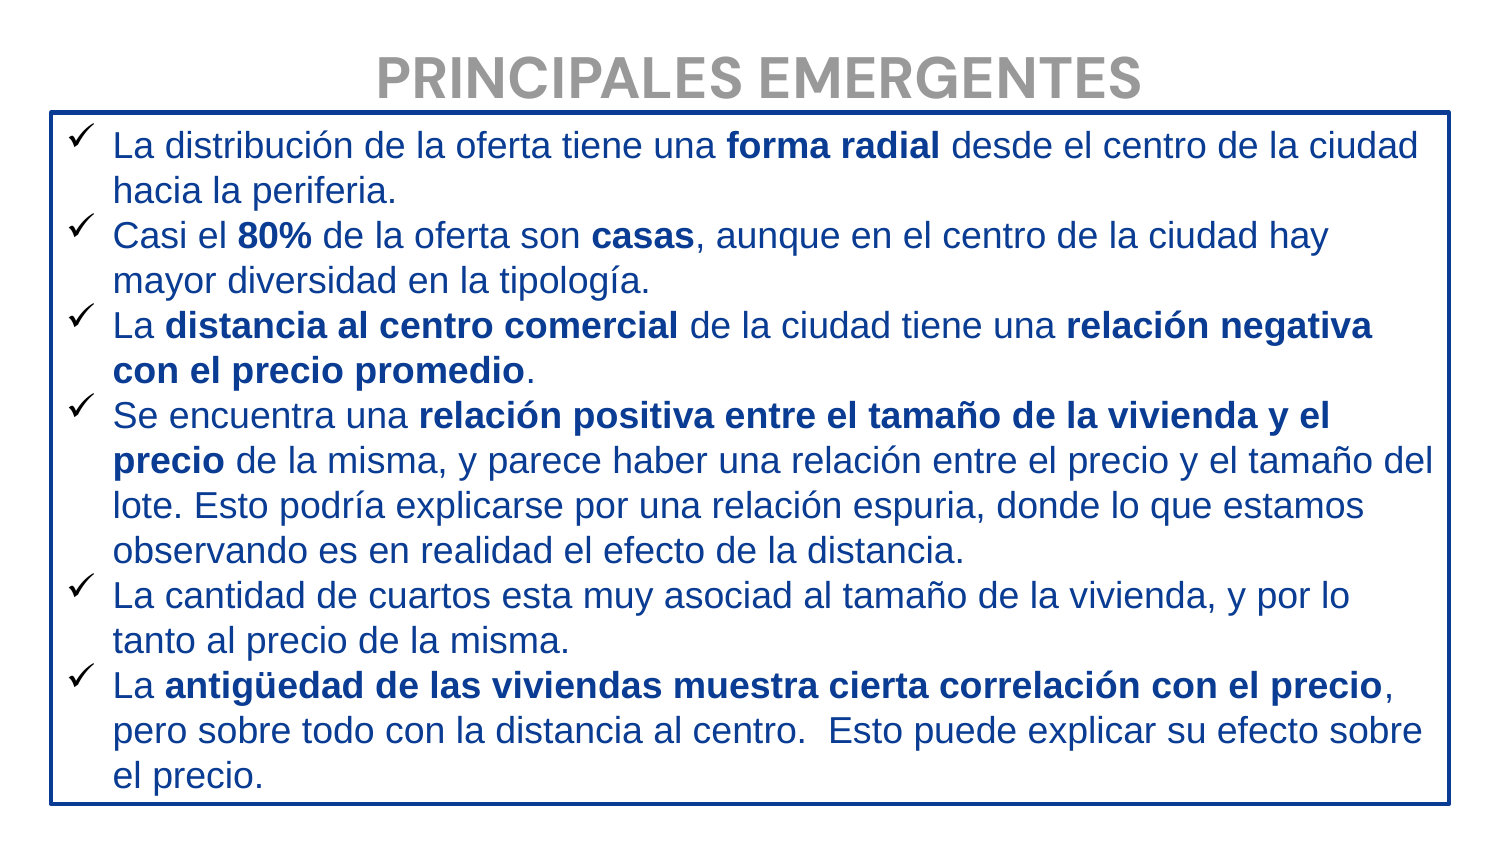

PRINCIPALES EMERGENTES
La distribución de la oferta tiene una forma radial desde el centro de la ciudad hacia la periferia.
Casi el 80% de la oferta son casas, aunque en el centro de la ciudad hay mayor diversidad en la tipología.
La distancia al centro comercial de la ciudad tiene una relación negativa con el precio promedio.
Se encuentra una relación positiva entre el tamaño de la vivienda y el precio de la misma, y parece haber una relación entre el precio y el tamaño del lote. Esto podría explicarse por una relación espuria, donde lo que estamos observando es en realidad el efecto de la distancia.
La cantidad de cuartos esta muy asociad al tamaño de la vivienda, y por lo tanto al precio de la misma.
La antigüedad de las viviendas muestra cierta correlación con el precio, pero sobre todo con la distancia al centro.  Esto puede explicar su efecto sobre el precio.